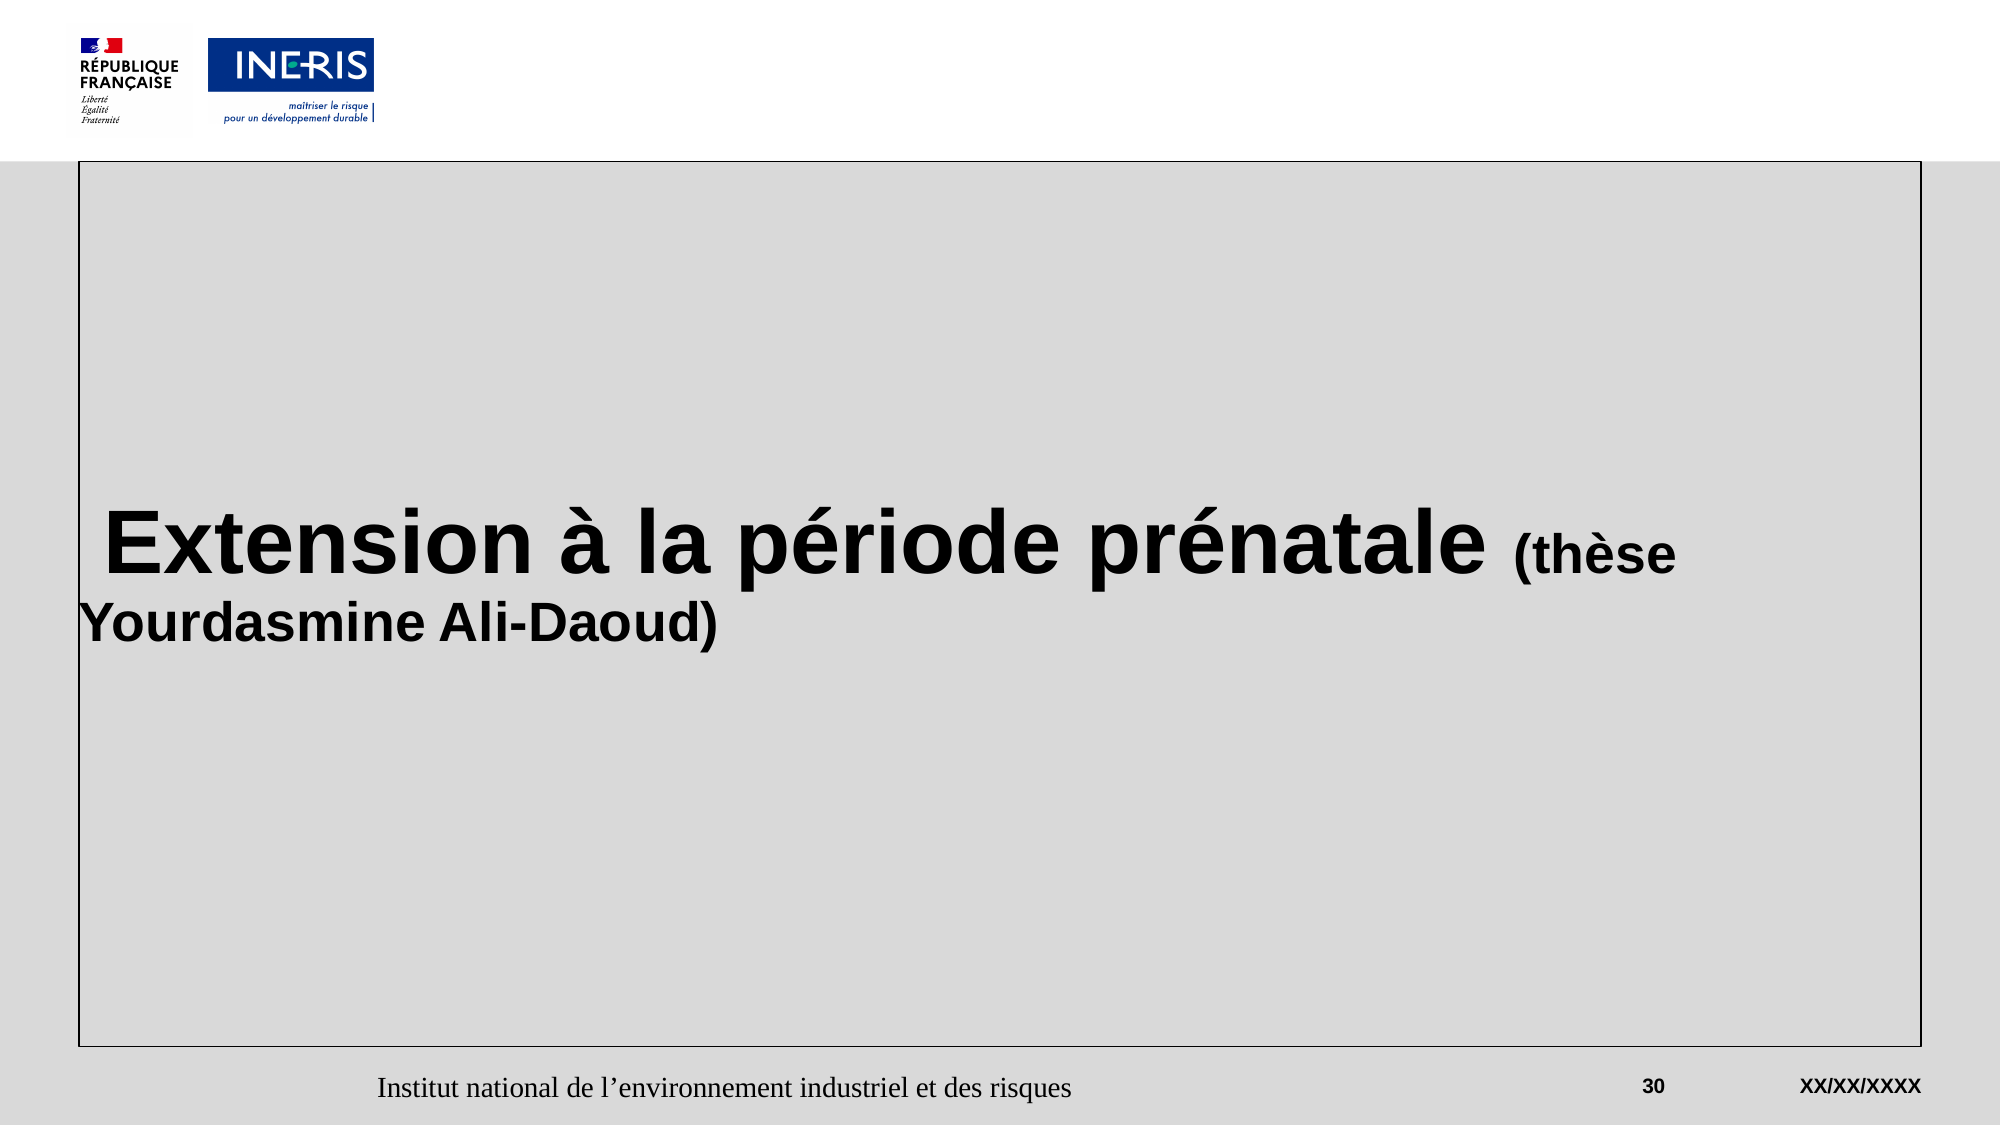

# Extension à la période prénatale (thèse Yourdasmine Ali-Daoud)
Institut national de l’environnement industriel et des risques
30
XX/XX/XXXX